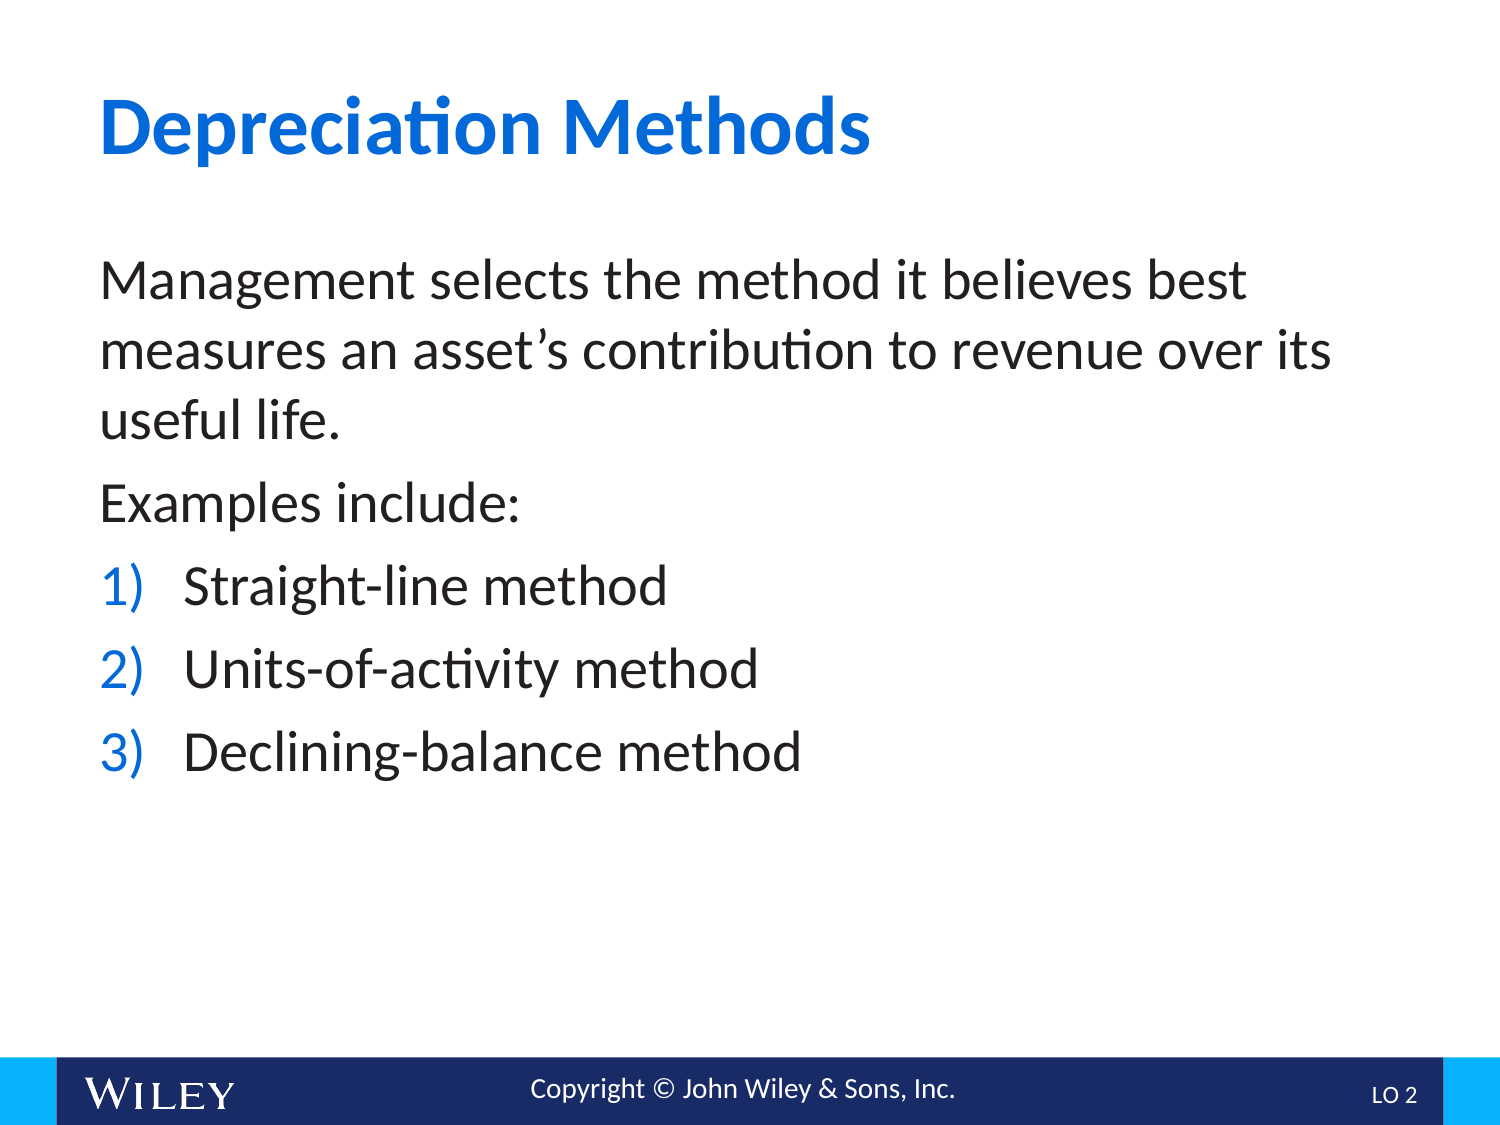

# Depreciation Methods
Management selects the method it believes best measures an asset’s contribution to revenue over its useful life.
Examples include:
Straight-line method
Units-of-activity method
Declining-balance method
L O 2